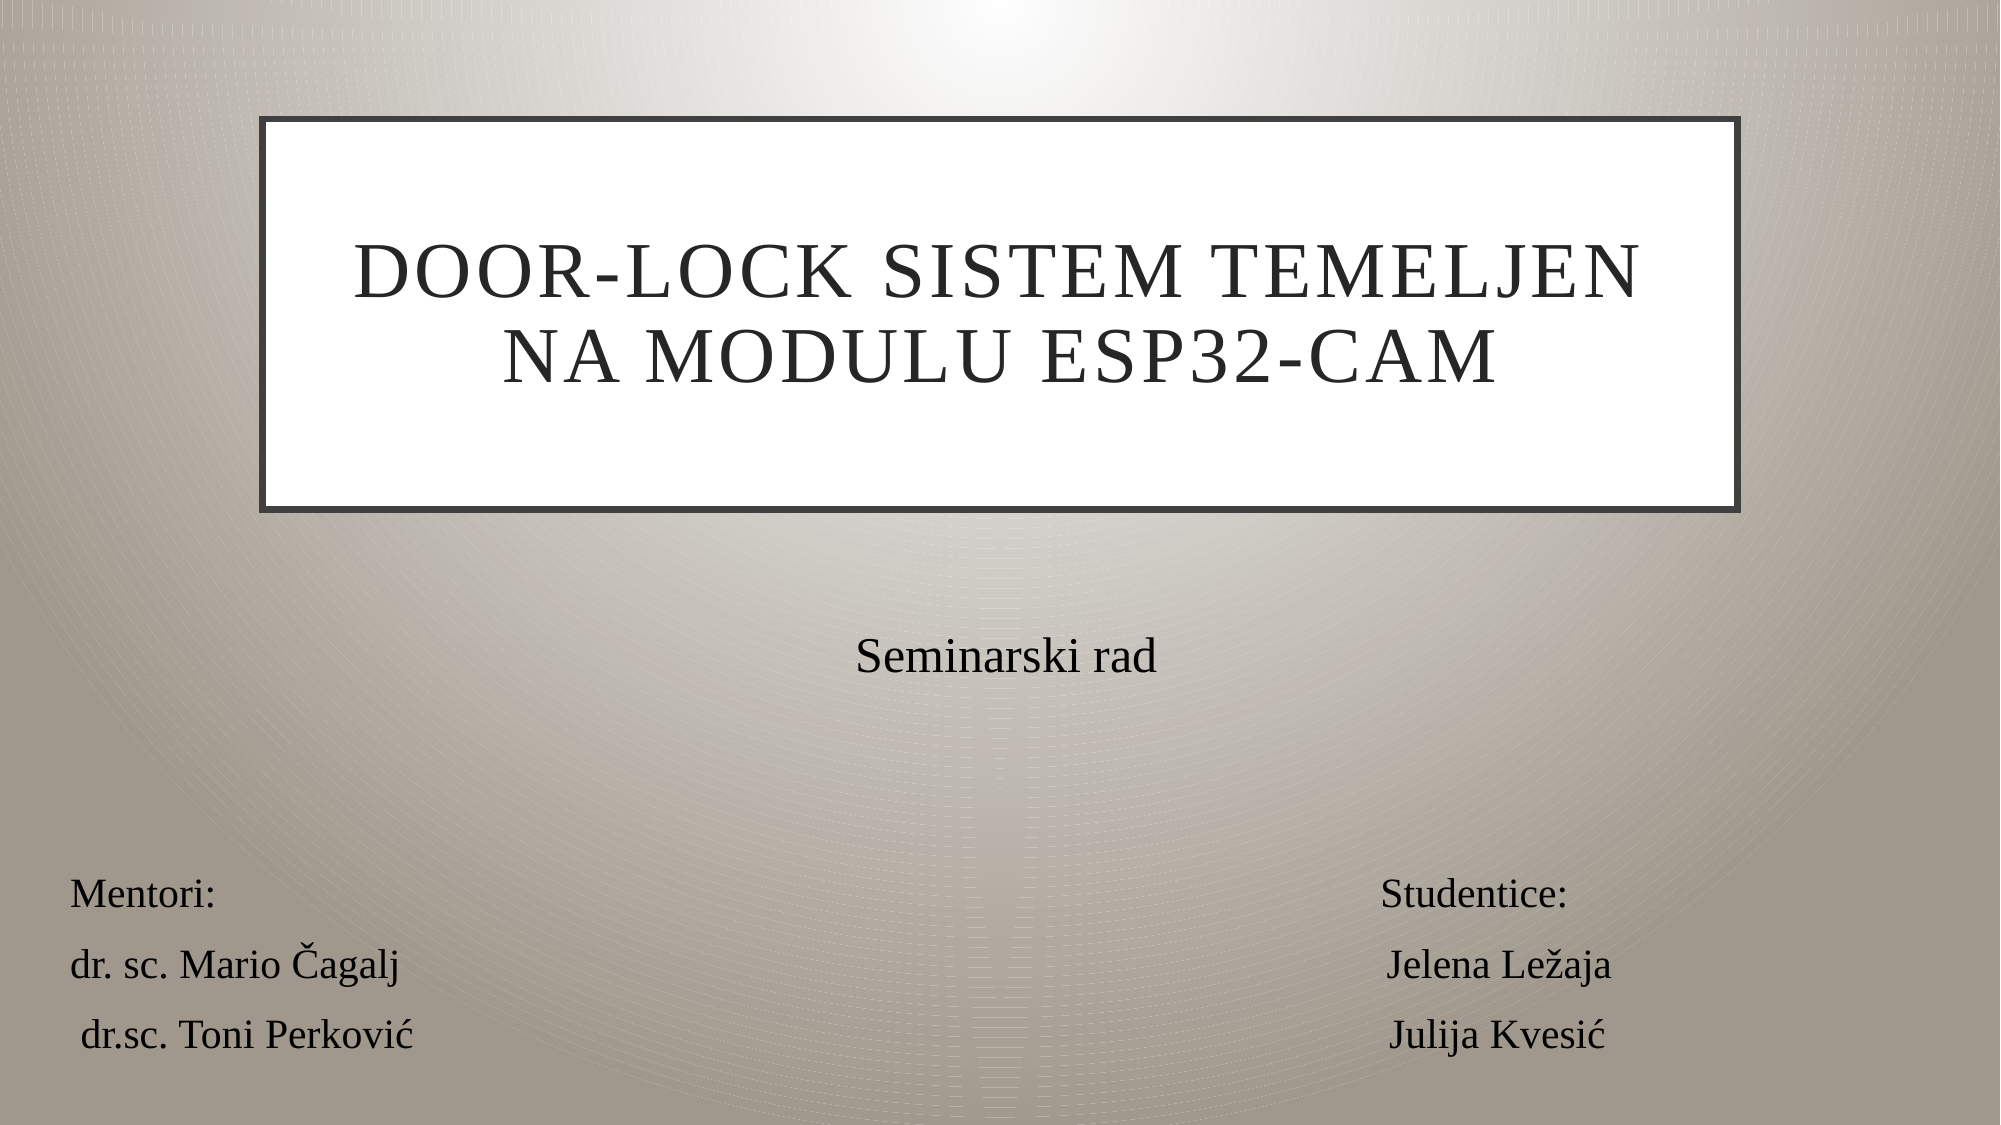

# DOOR-LOCK SISTEM TEMELJEN NA MODULU ESP32-CAM
Seminarski rad

Mentori:                                                                                                               Studentice:
dr. sc. Mario Čagalj                                                                                              Jelena Ležaja
 dr.sc. Toni Perković                                                                                             Julija Kvesić